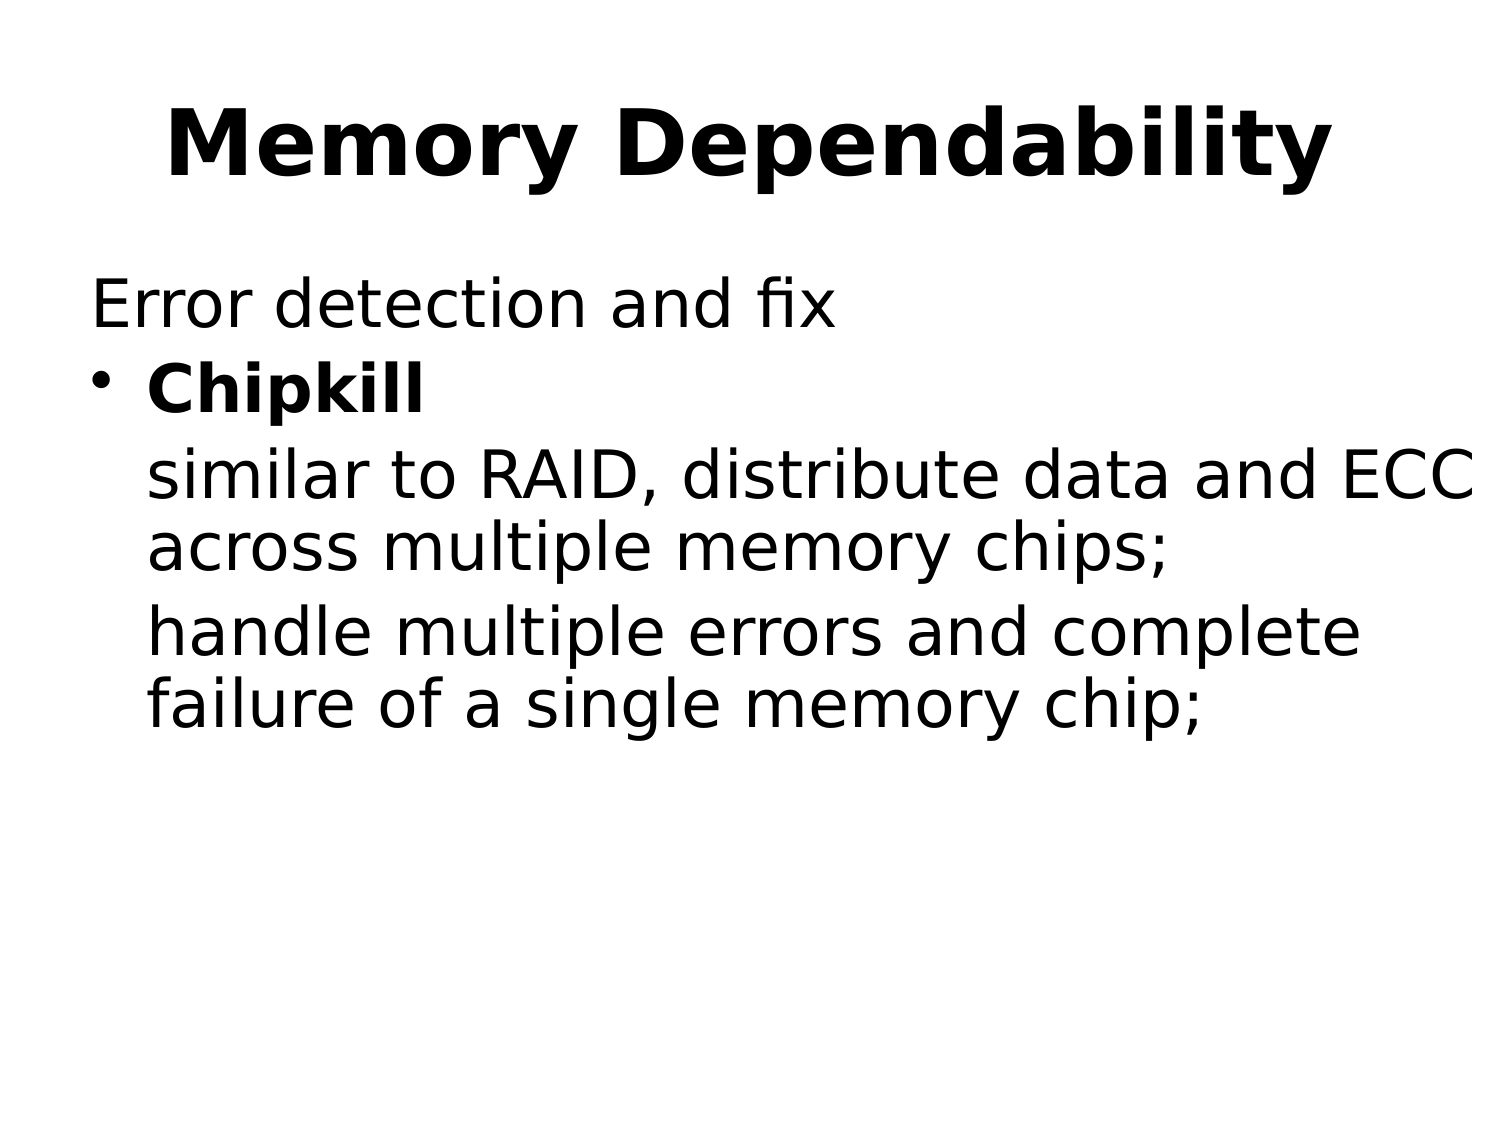

# Memory Dependability
Error detection and fix
Chipkill
	similar to RAID, distribute data and ECC across multiple memory chips;
	handle multiple errors and complete failure of a single memory chip;